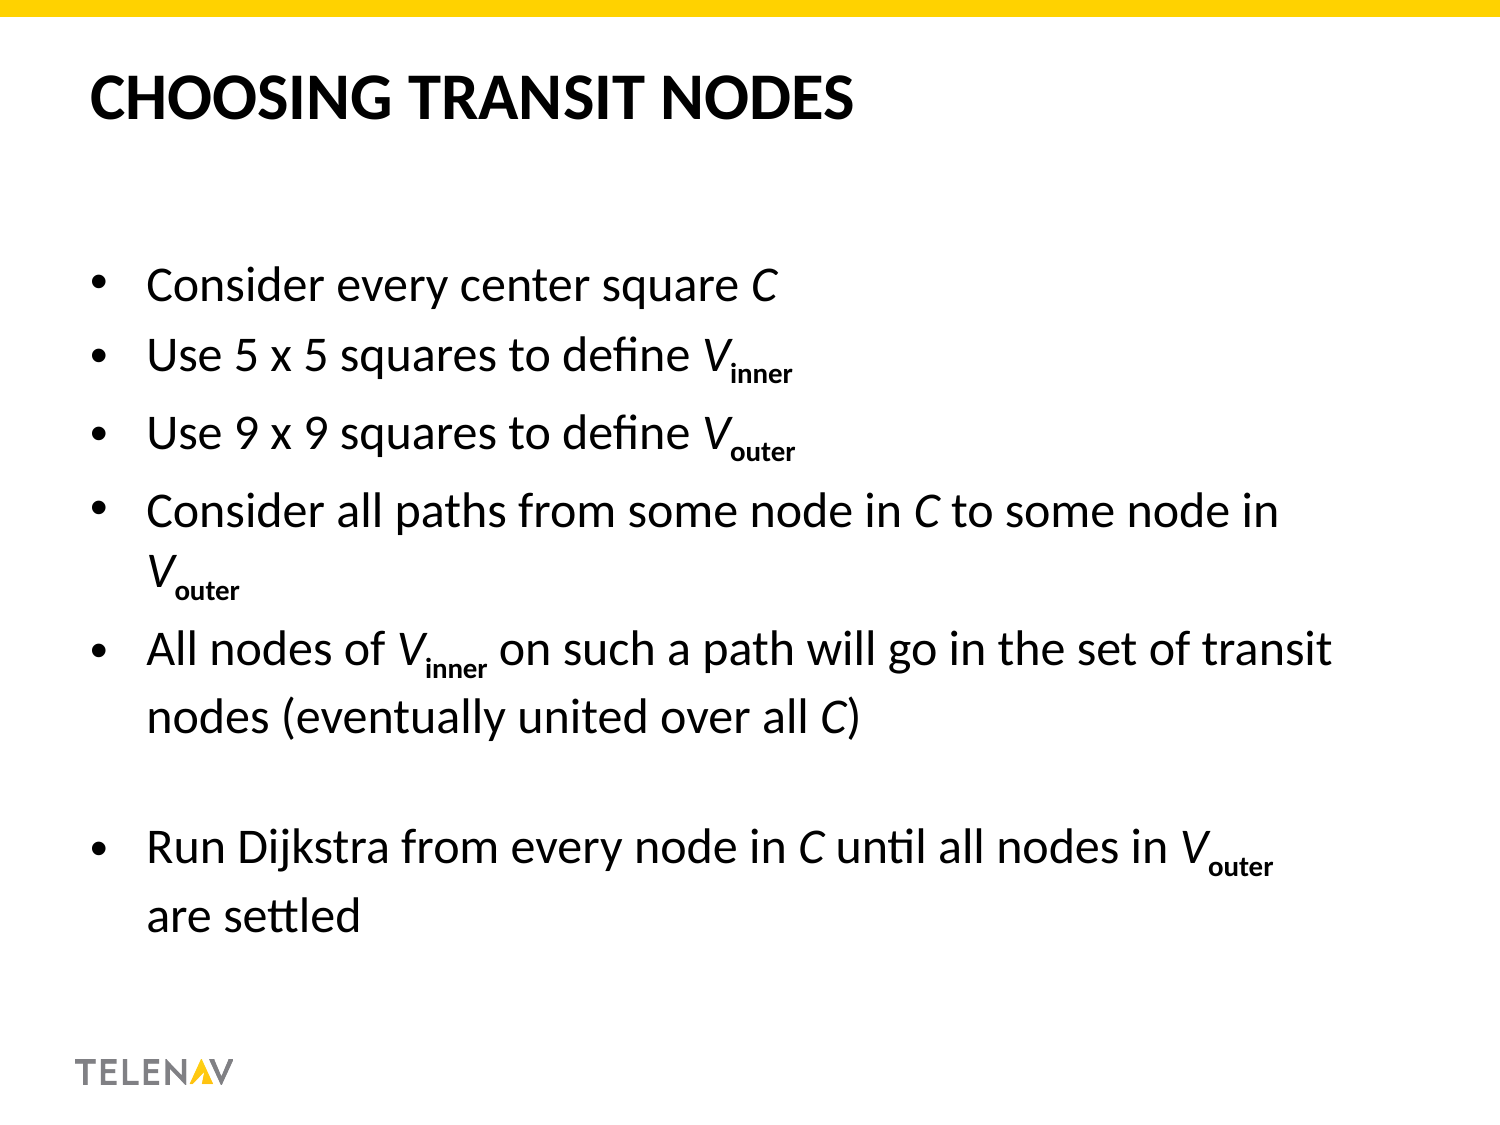

# Choosing transit nodes
Consider every center square C
Use 5 x 5 squares to define Vinner
Use 9 x 9 squares to define Vouter
Consider all paths from some node in C to some node in Vouter
All nodes of Vinner on such a path will go in the set of transit nodes (eventually united over all C)
Run Dijkstra from every node in C until all nodes in Vouter are settled